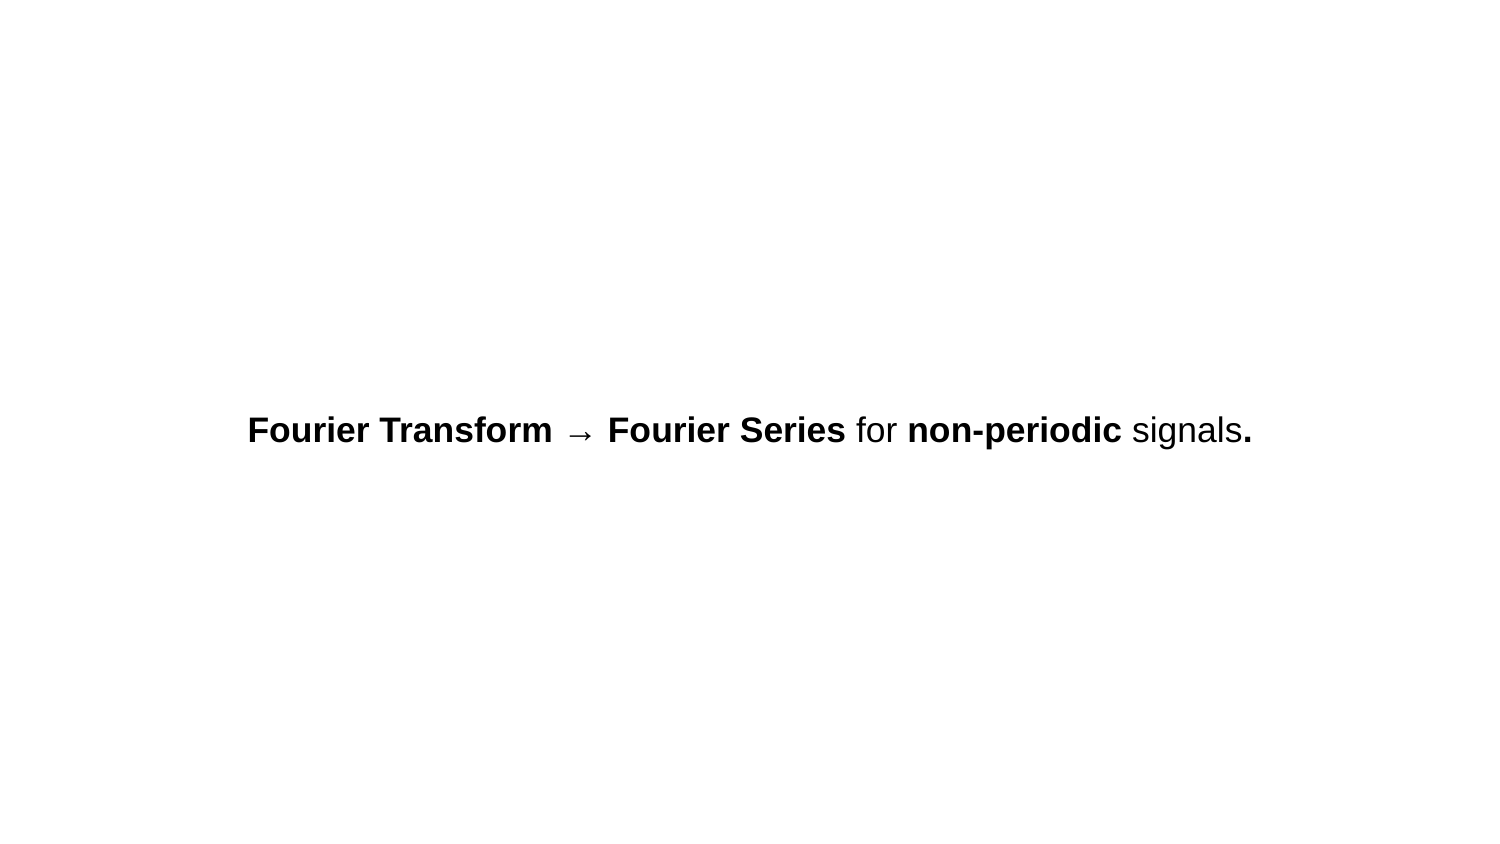

Fourier Transform → Fourier Series for non-periodic signals.